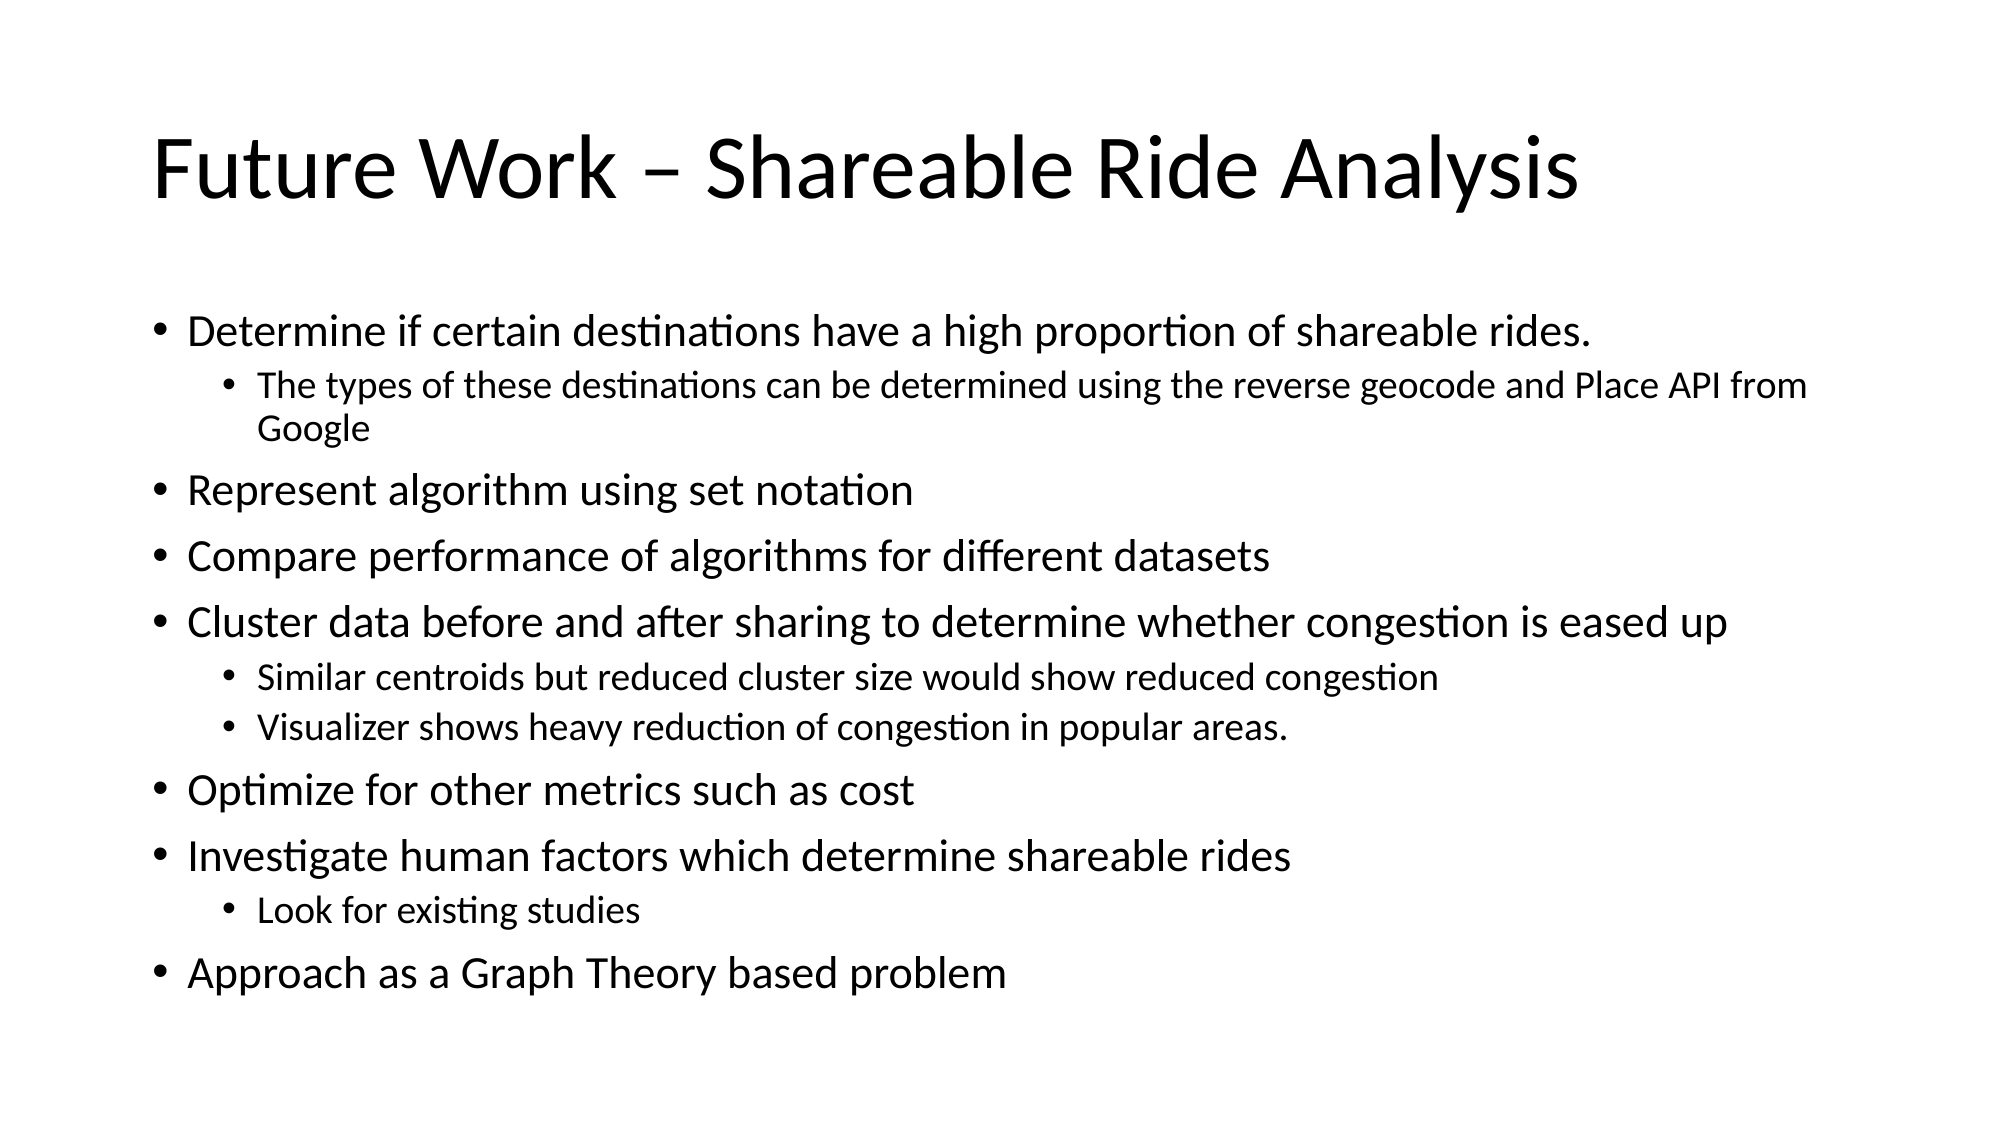

# Future Work – Shareable Ride Analysis
Determine if certain destinations have a high proportion of shareable rides.
The types of these destinations can be determined using the reverse geocode and Place API from Google
Represent algorithm using set notation
Compare performance of algorithms for different datasets
Cluster data before and after sharing to determine whether congestion is eased up
Similar centroids but reduced cluster size would show reduced congestion
Visualizer shows heavy reduction of congestion in popular areas.
Optimize for other metrics such as cost
Investigate human factors which determine shareable rides
Look for existing studies
Approach as a Graph Theory based problem